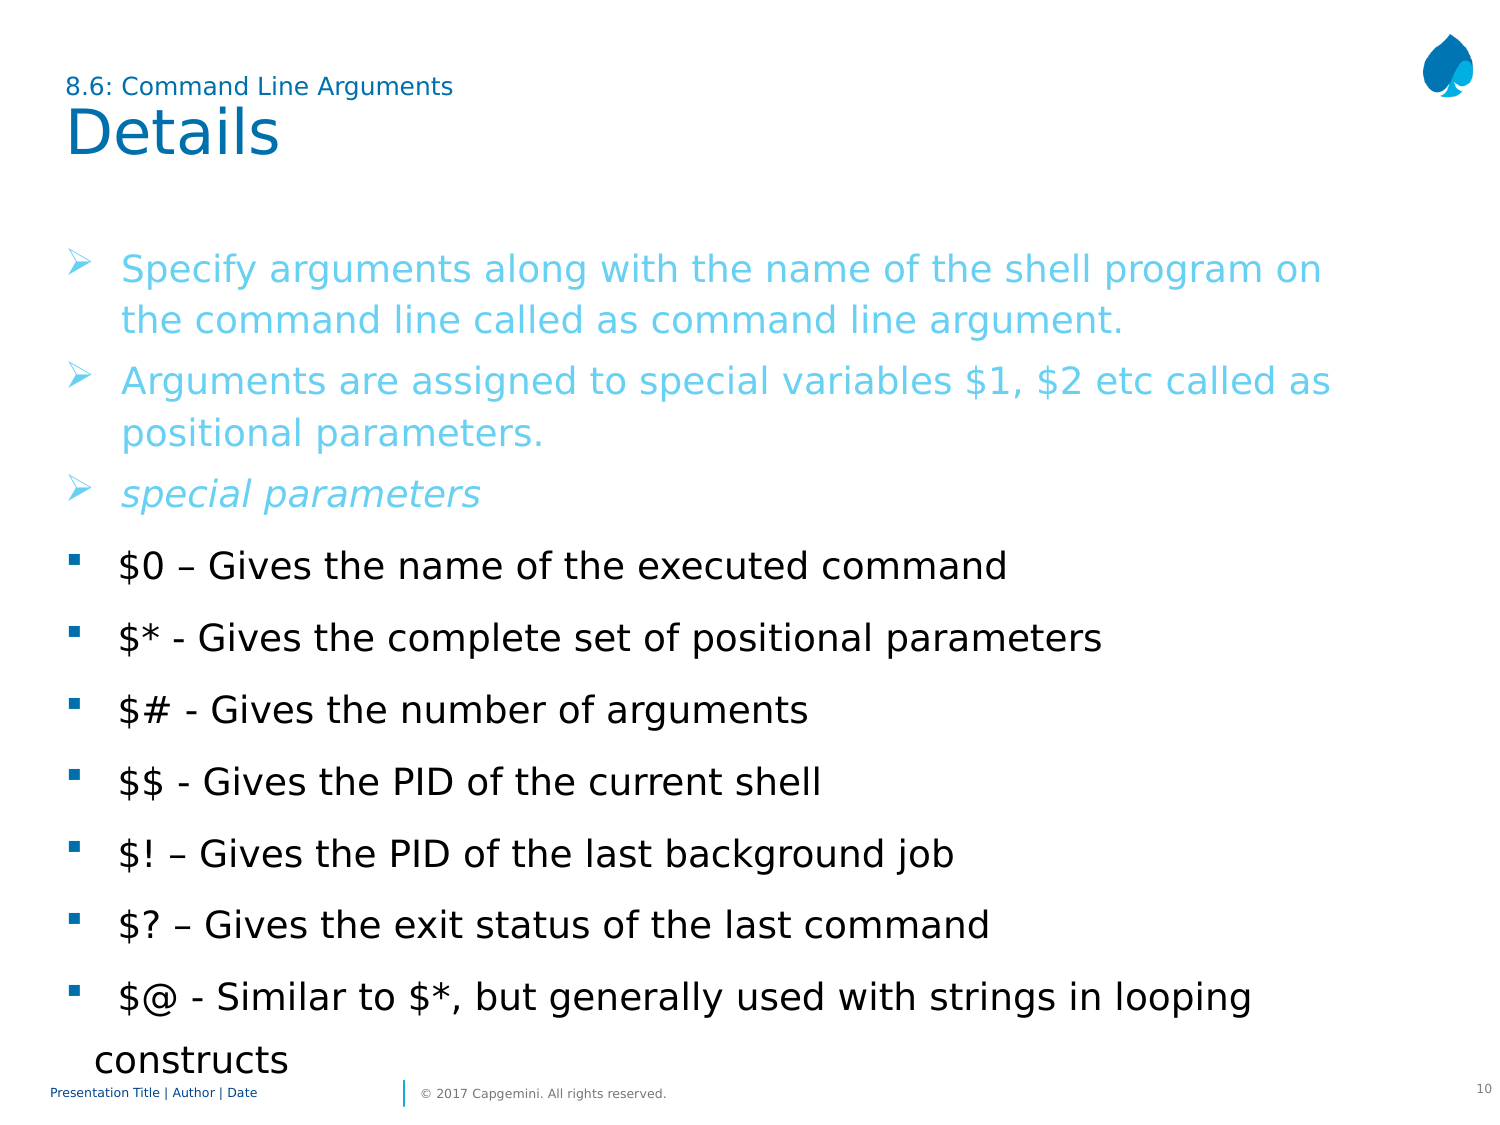

# 8.6: Command Line Arguments Details
Specify arguments along with the name of the shell program on the command line called as command line argument.
Arguments are assigned to special variables $1, $2 etc called as positional parameters.
special parameters
  $0 – Gives the name of the executed command
  $* - Gives the complete set of positional parameters
  $# - Gives the number of arguments
  $$ - Gives the PID of the current shell
  $! – Gives the PID of the last background job
  $? – Gives the exit status of the last command
  $@ - Similar to $*, but generally used with strings in looping constructs